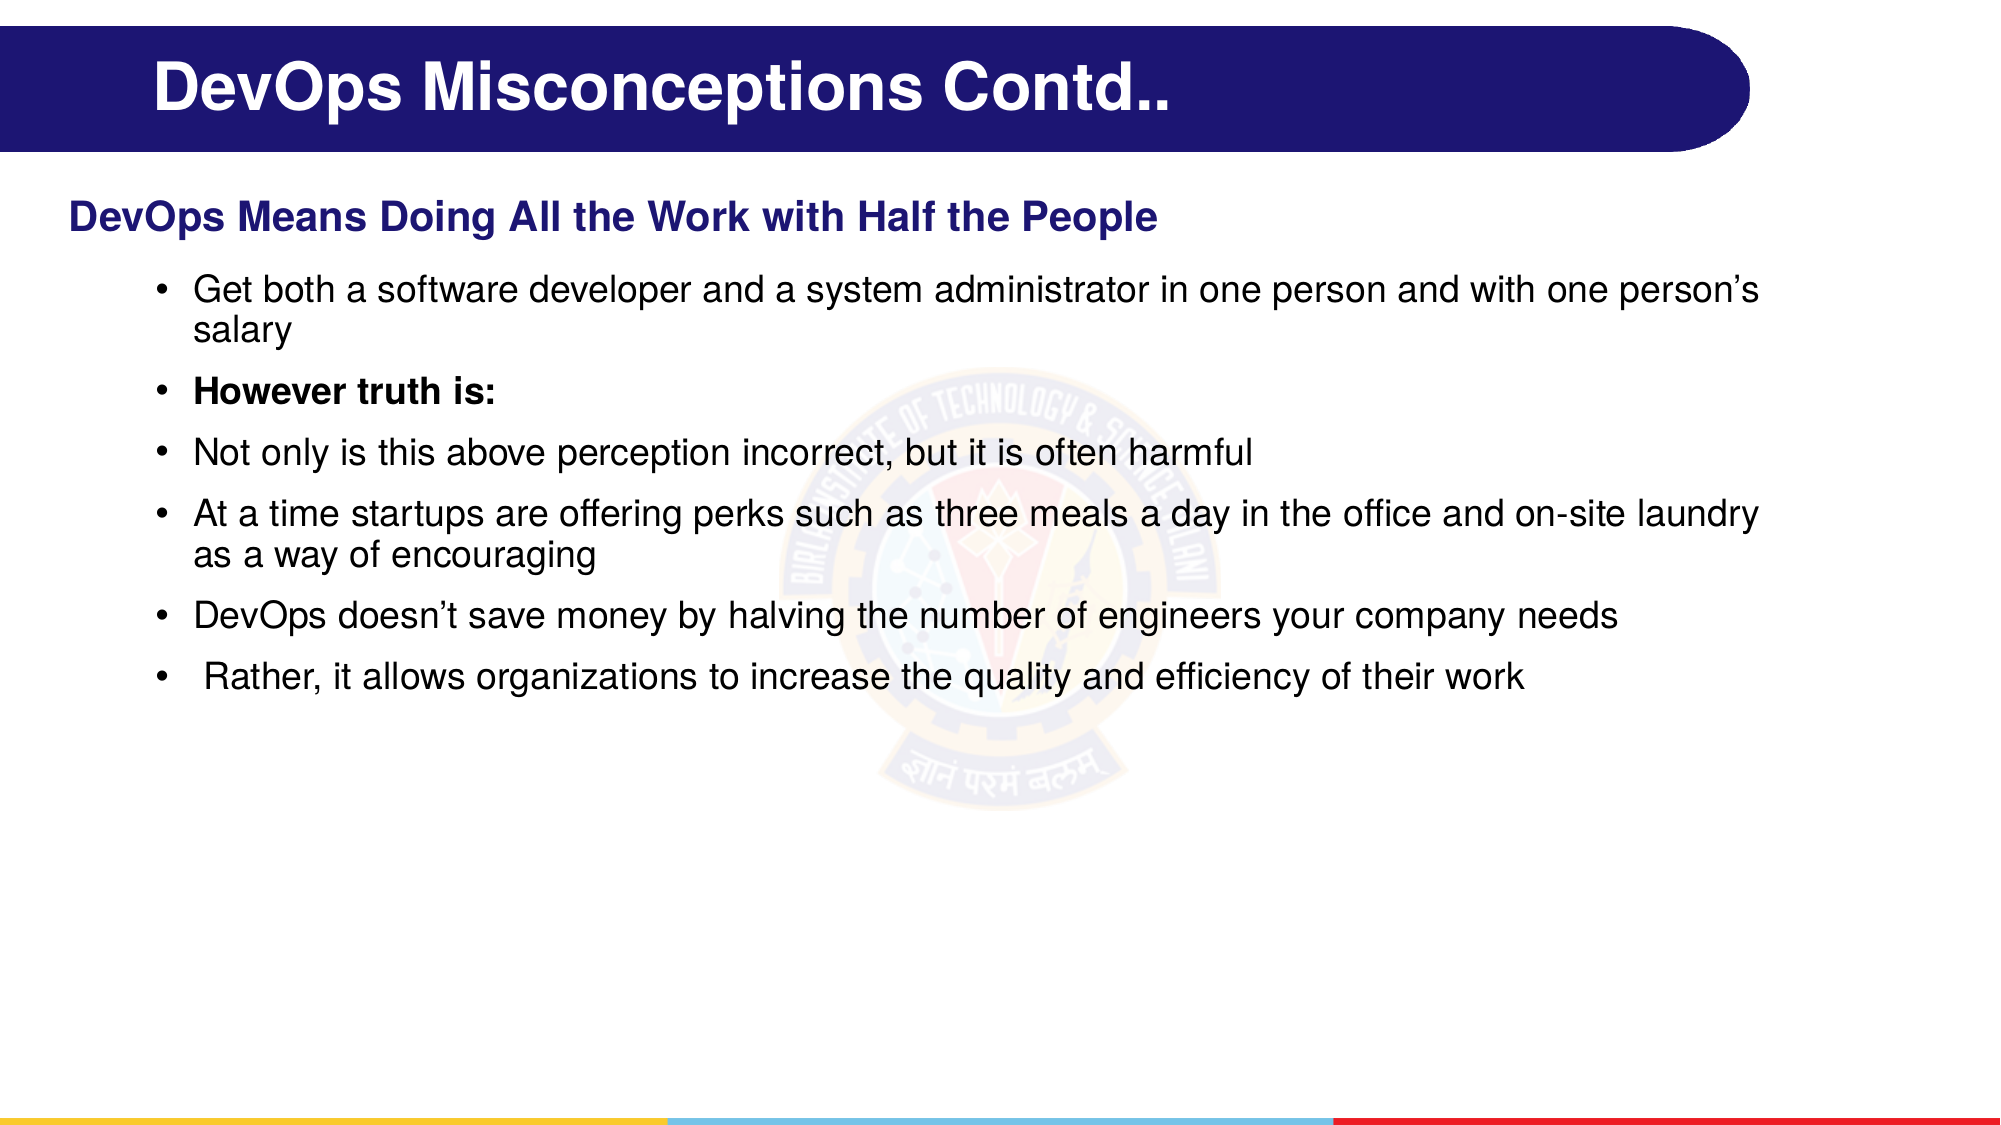

# DevOps Misconceptions Contd..
DevOps Means Doing All the Work with Half the People
Get both a software developer and a system administrator in one person and with one person’s salary
However truth is:
Not only is this above perception incorrect, but it is often harmful
At a time startups are offering perks such as three meals a day in the office and on-site laundry as a way of encouraging
DevOps doesn’t save money by halving the number of engineers your company needs
 Rather, it allows organizations to increase the quality and efficiency of their work